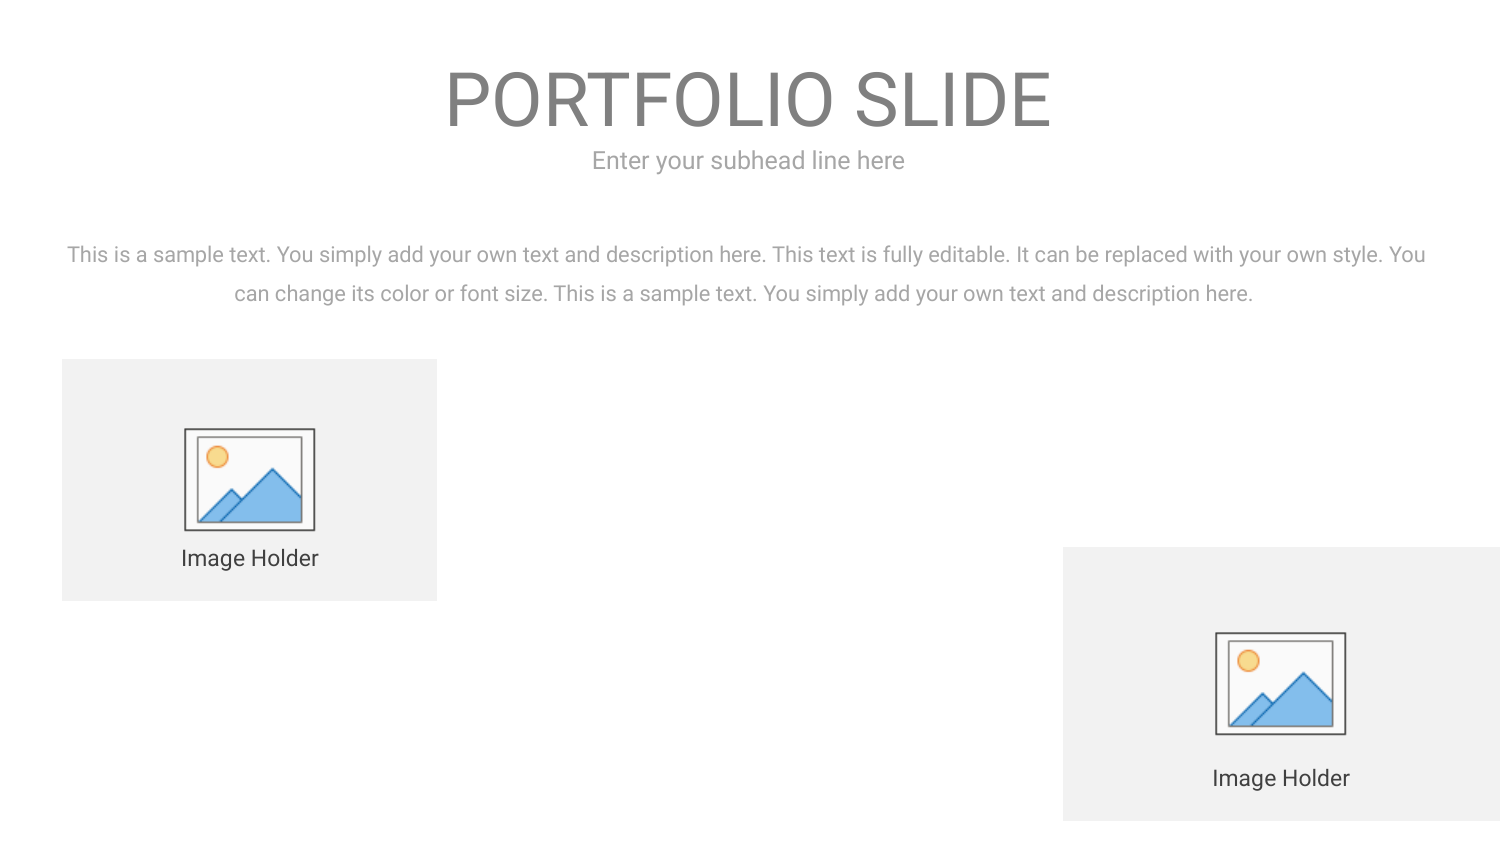

# PORTFOLIO SLIDE
Enter your subhead line here
This is a sample text. You simply add your own text and description here. This text is fully editable. It can be replaced with your own style. You can change its color or font size. This is a sample text. You simply add your own text and description here.